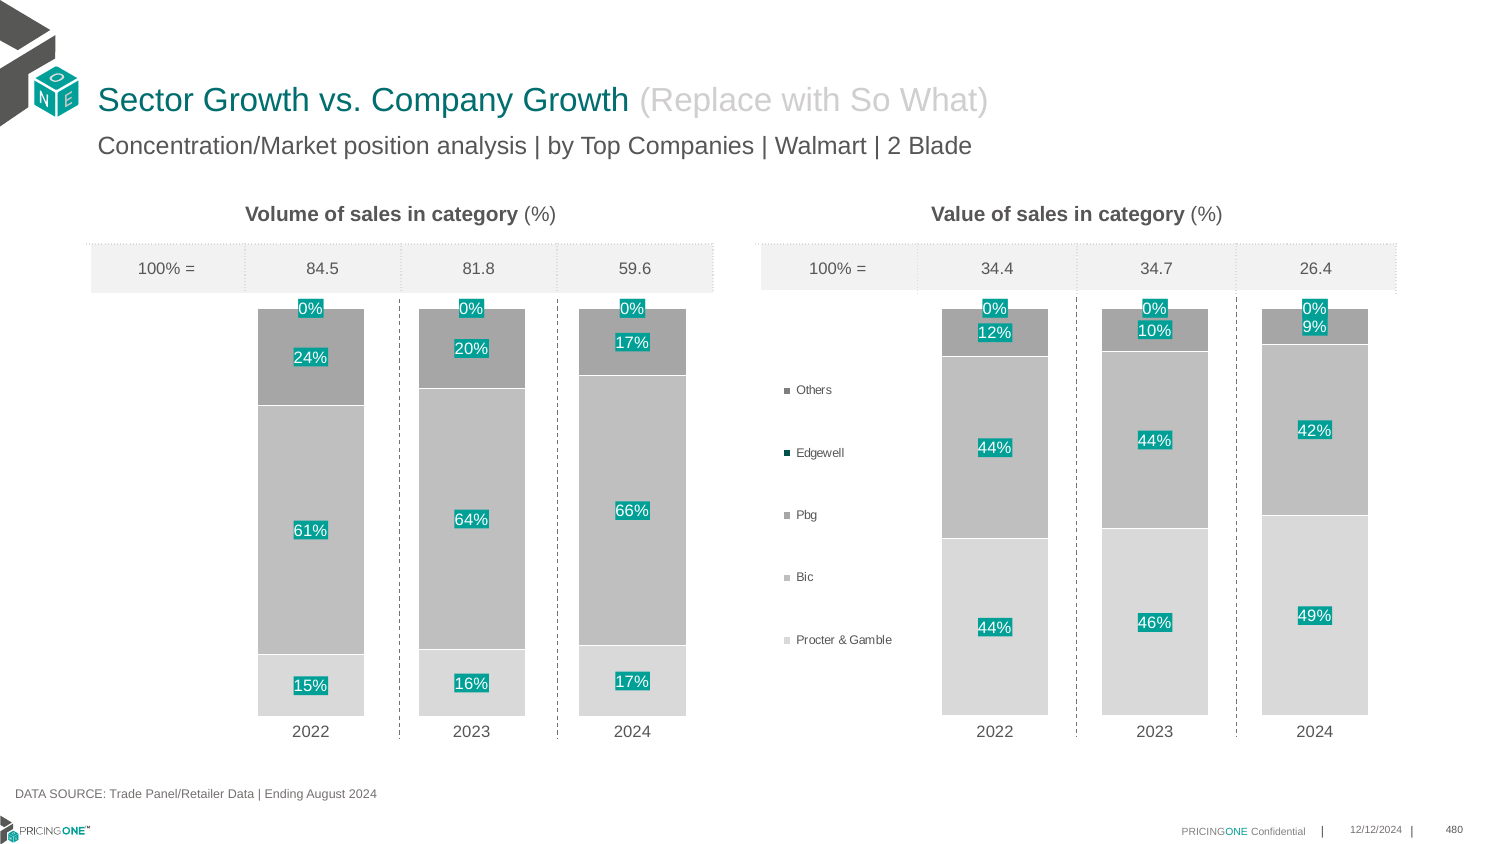

# Sector Growth vs. Company Growth (Replace with So What)
Concentration/Market position analysis | by Top Companies | Walmart | 2 Blade
| Volume of sales in category (%) |  |  |  |
| --- | --- | --- | --- |
| 100% = | 84.5 | 81.8 | 59.6 |
| Value of sales in category (%) |  |  |  |
| --- | --- | --- | --- |
| 100% = | 34.4 | 34.7 | 26.4 |

### Chart

| Category | Procter & Gamble | Bic | Pbg | Edgewell | Others |
|---|---|---|---|---|---|
| 2022 | 0.1516729236402247 | 0.6104753149687129 | 0.23686034961012858 | 0.0009909975189494676 | 4.142619843447319e-07 |
| 2023 | 0.1645346536782836 | 0.6385270491248385 | 0.196082943790189 | 0.0008549379374493952 | 4.154692395128843e-07 |
| 2024 | 0.17449635551043907 | 0.6595666784054413 | 0.1653138848317051 | 0.0006230812524146138 | 0.0 |

### Chart

| Category | Procter & Gamble | Bic | Pbg | Edgewell | Others |
|---|---|---|---|---|---|
| 2022 | 0.4354181739148082 | 0.4448129213211897 | 0.11866015466757544 | 0.0011086049302666769 | 1.451661599448299e-07 |
| 2023 | 0.4585116219032779 | 0.43617471874497543 | 0.10427037711734491 | 0.0010430514261311257 | 2.3080827065662615e-07 |
| 2024 | 0.49169871511305413 | 0.42008102249728696 | 0.08742681423950271 | 0.0007934481501562039 | 0.0 |
DATA SOURCE: Trade Panel/Retailer Data | Ending August 2024

12/12/2024
480